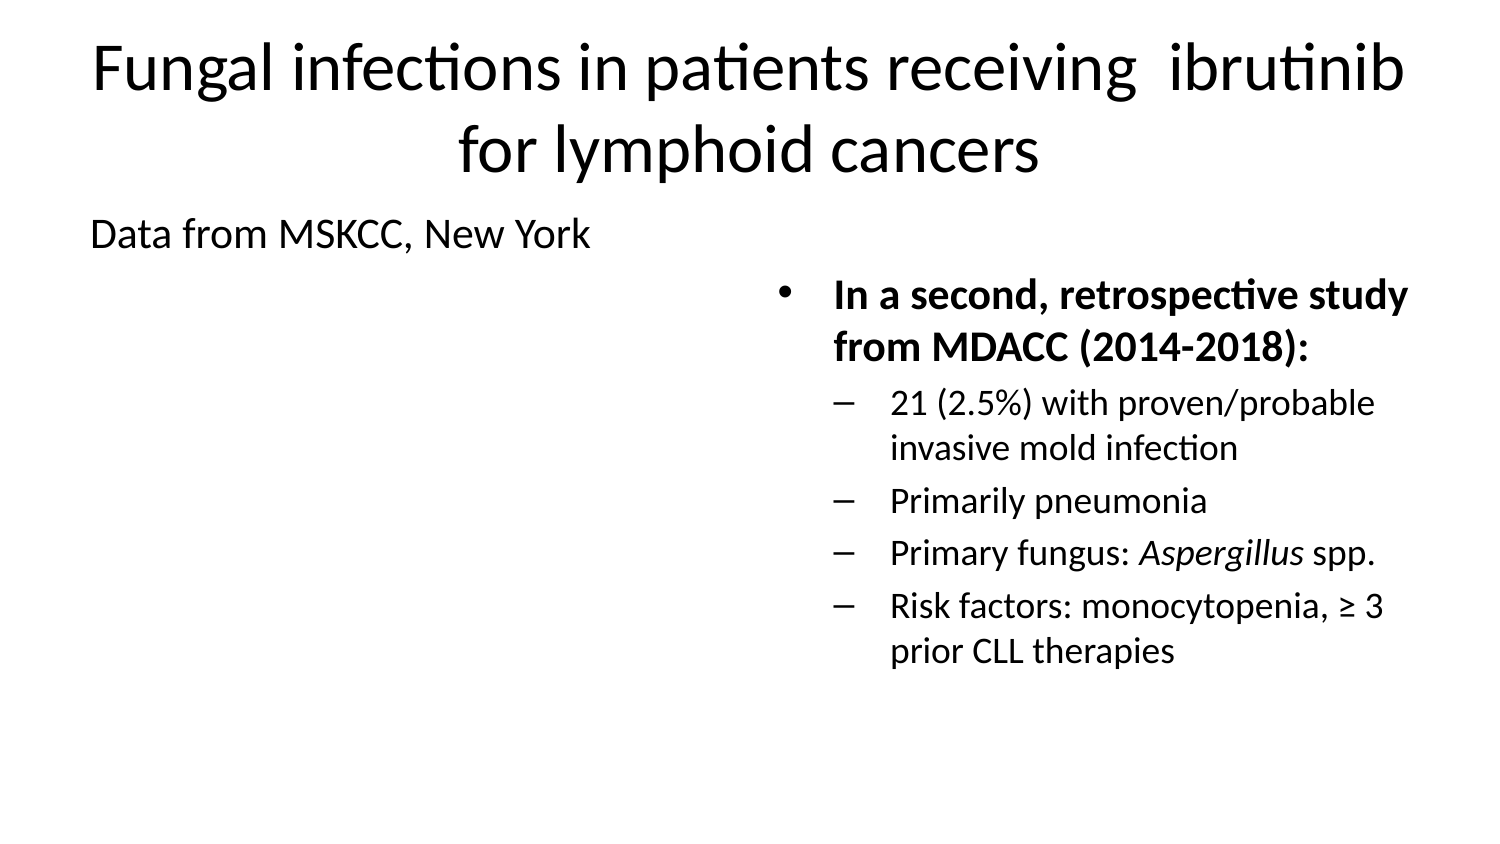

# Fungal infections in patients receiving  ibrutinib for lymphoid cancers
Data from MSKCC, New York

In a second, retrospective study from MDACC (2014-2018):
21 (2.5%) with proven/probable invasive mold infection
Primarily pneumonia
Primary fungus: Aspergillus spp.
Risk factors: monocytopenia, ≥ 3 prior CLL therapies